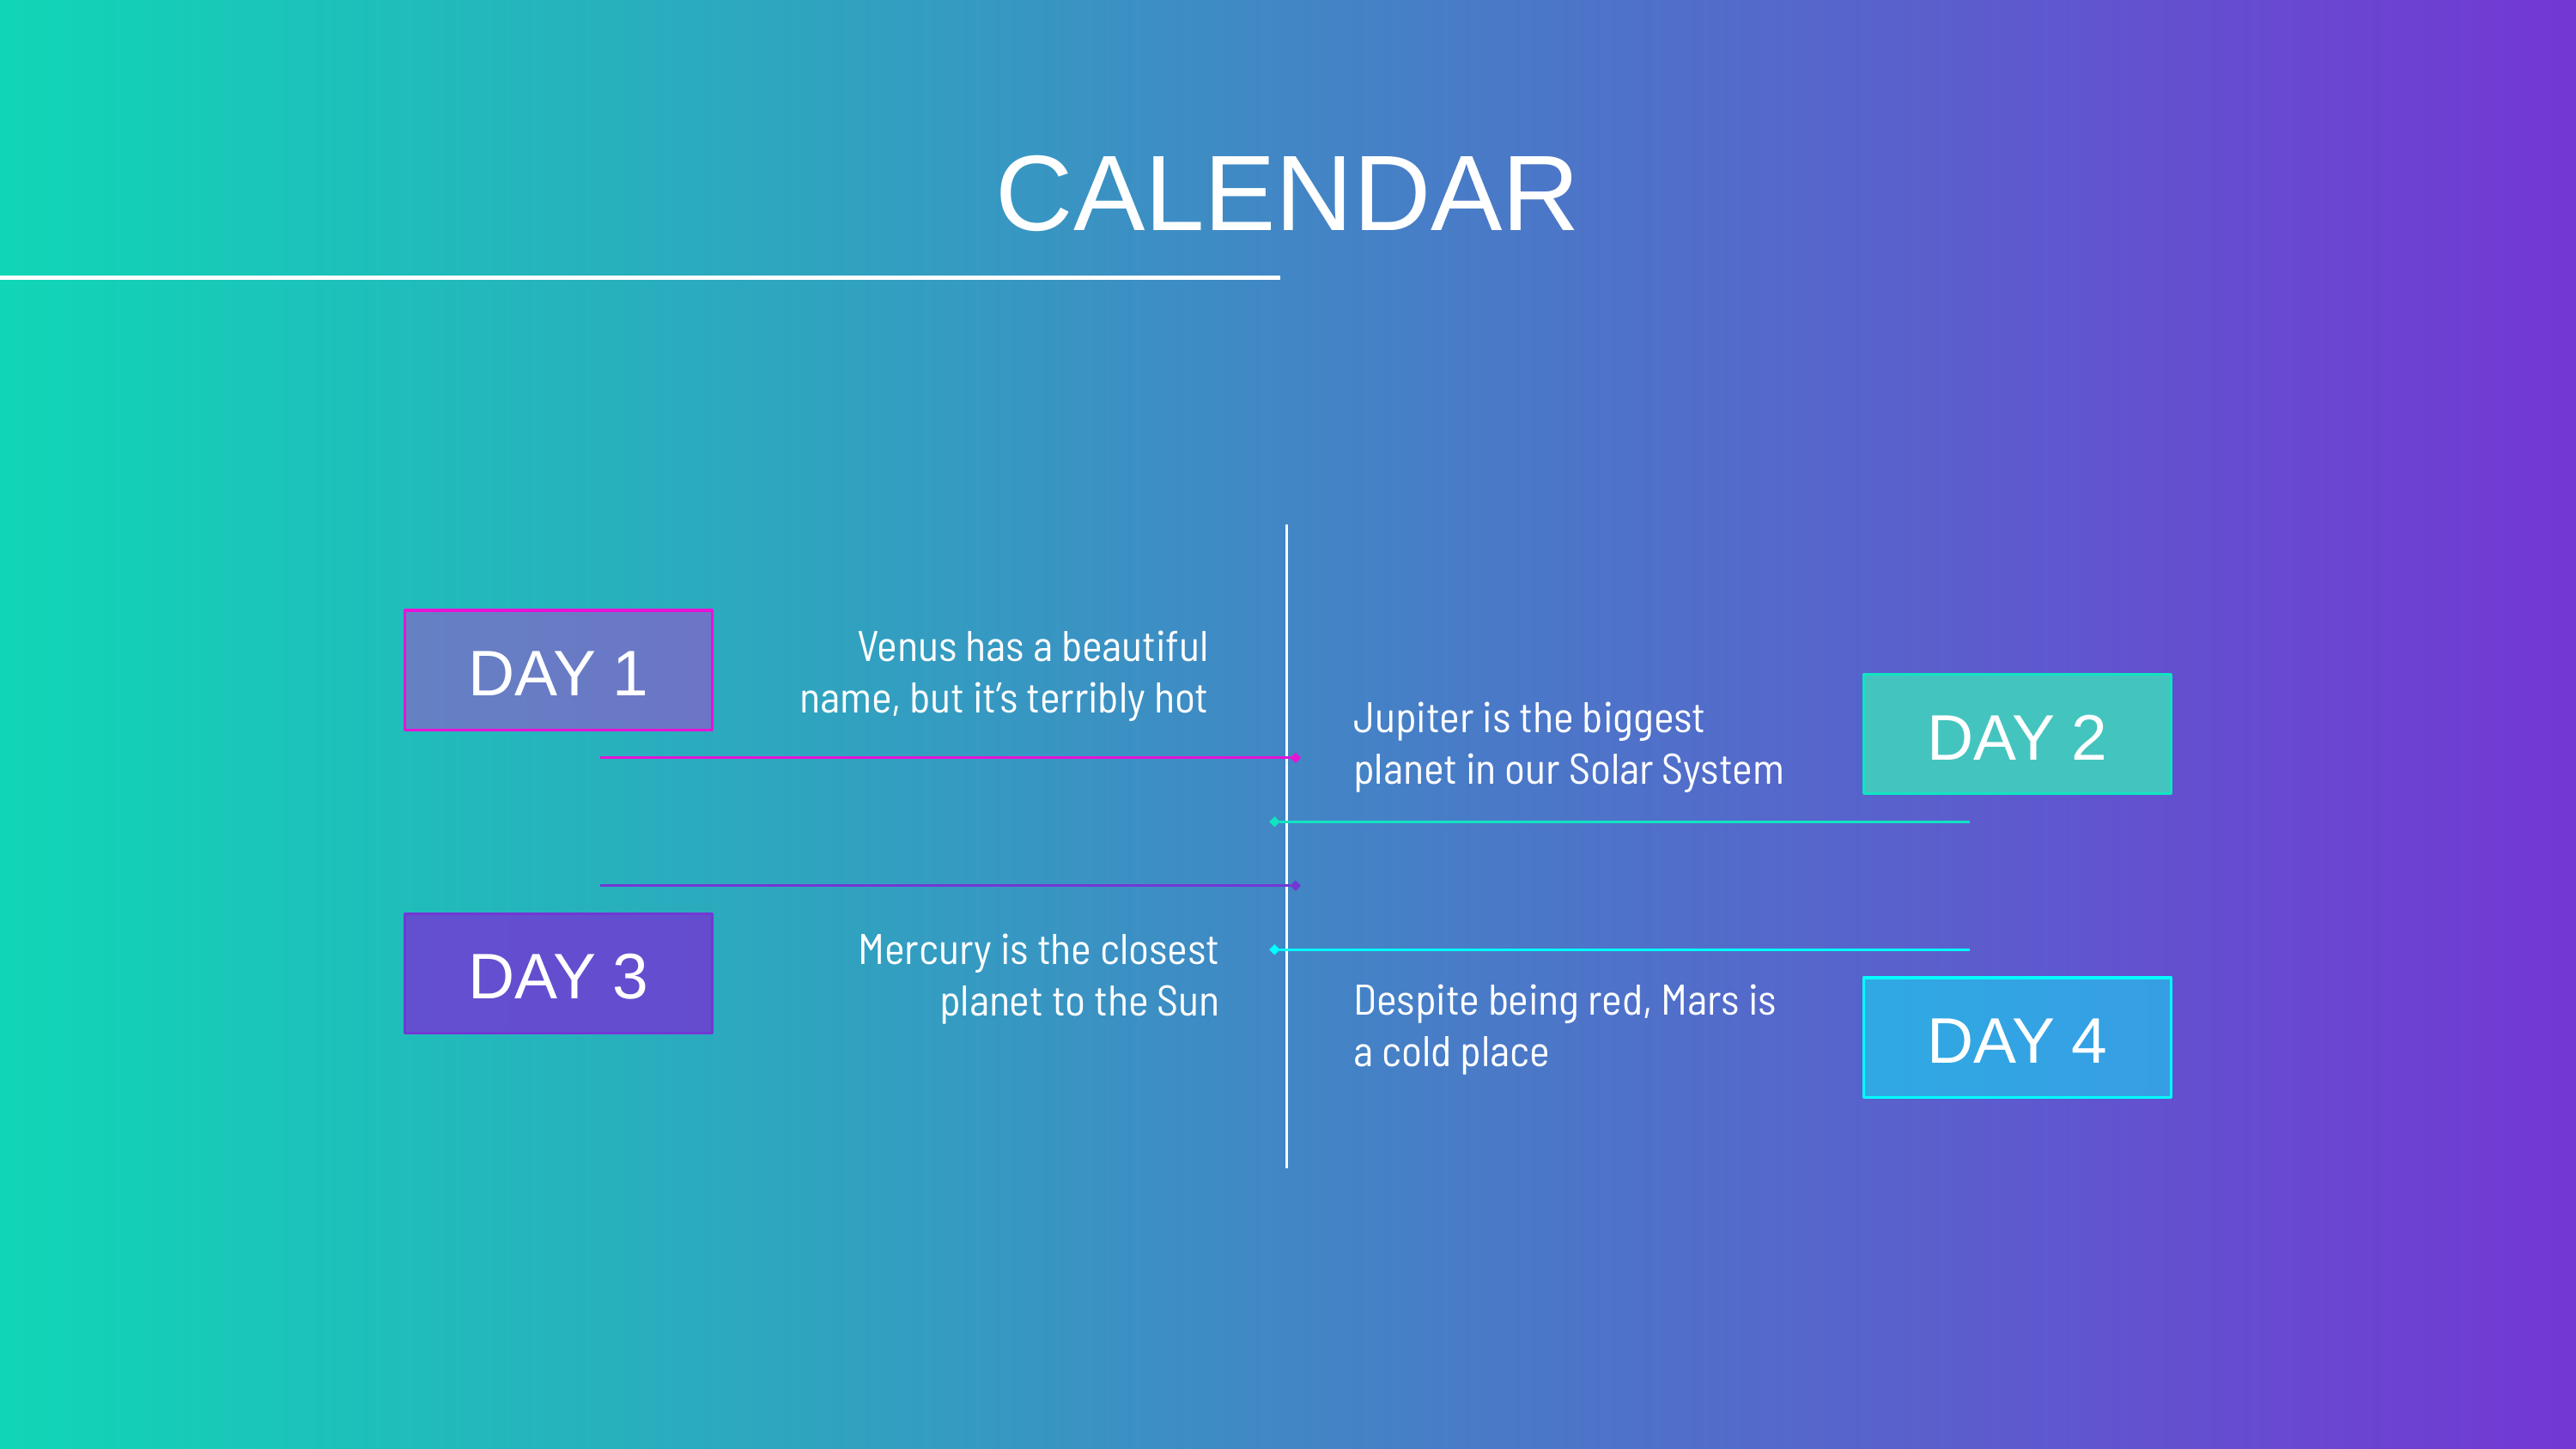

# CALENDAR

DAY 1
Venus has a beautiful name, but it’s terribly hot
DAY 2
Jupiter is the biggest planet in our Solar System
DAY 3
Mercury is the closest planet to the Sun
Despite being red, Mars is a cold place
DAY 4